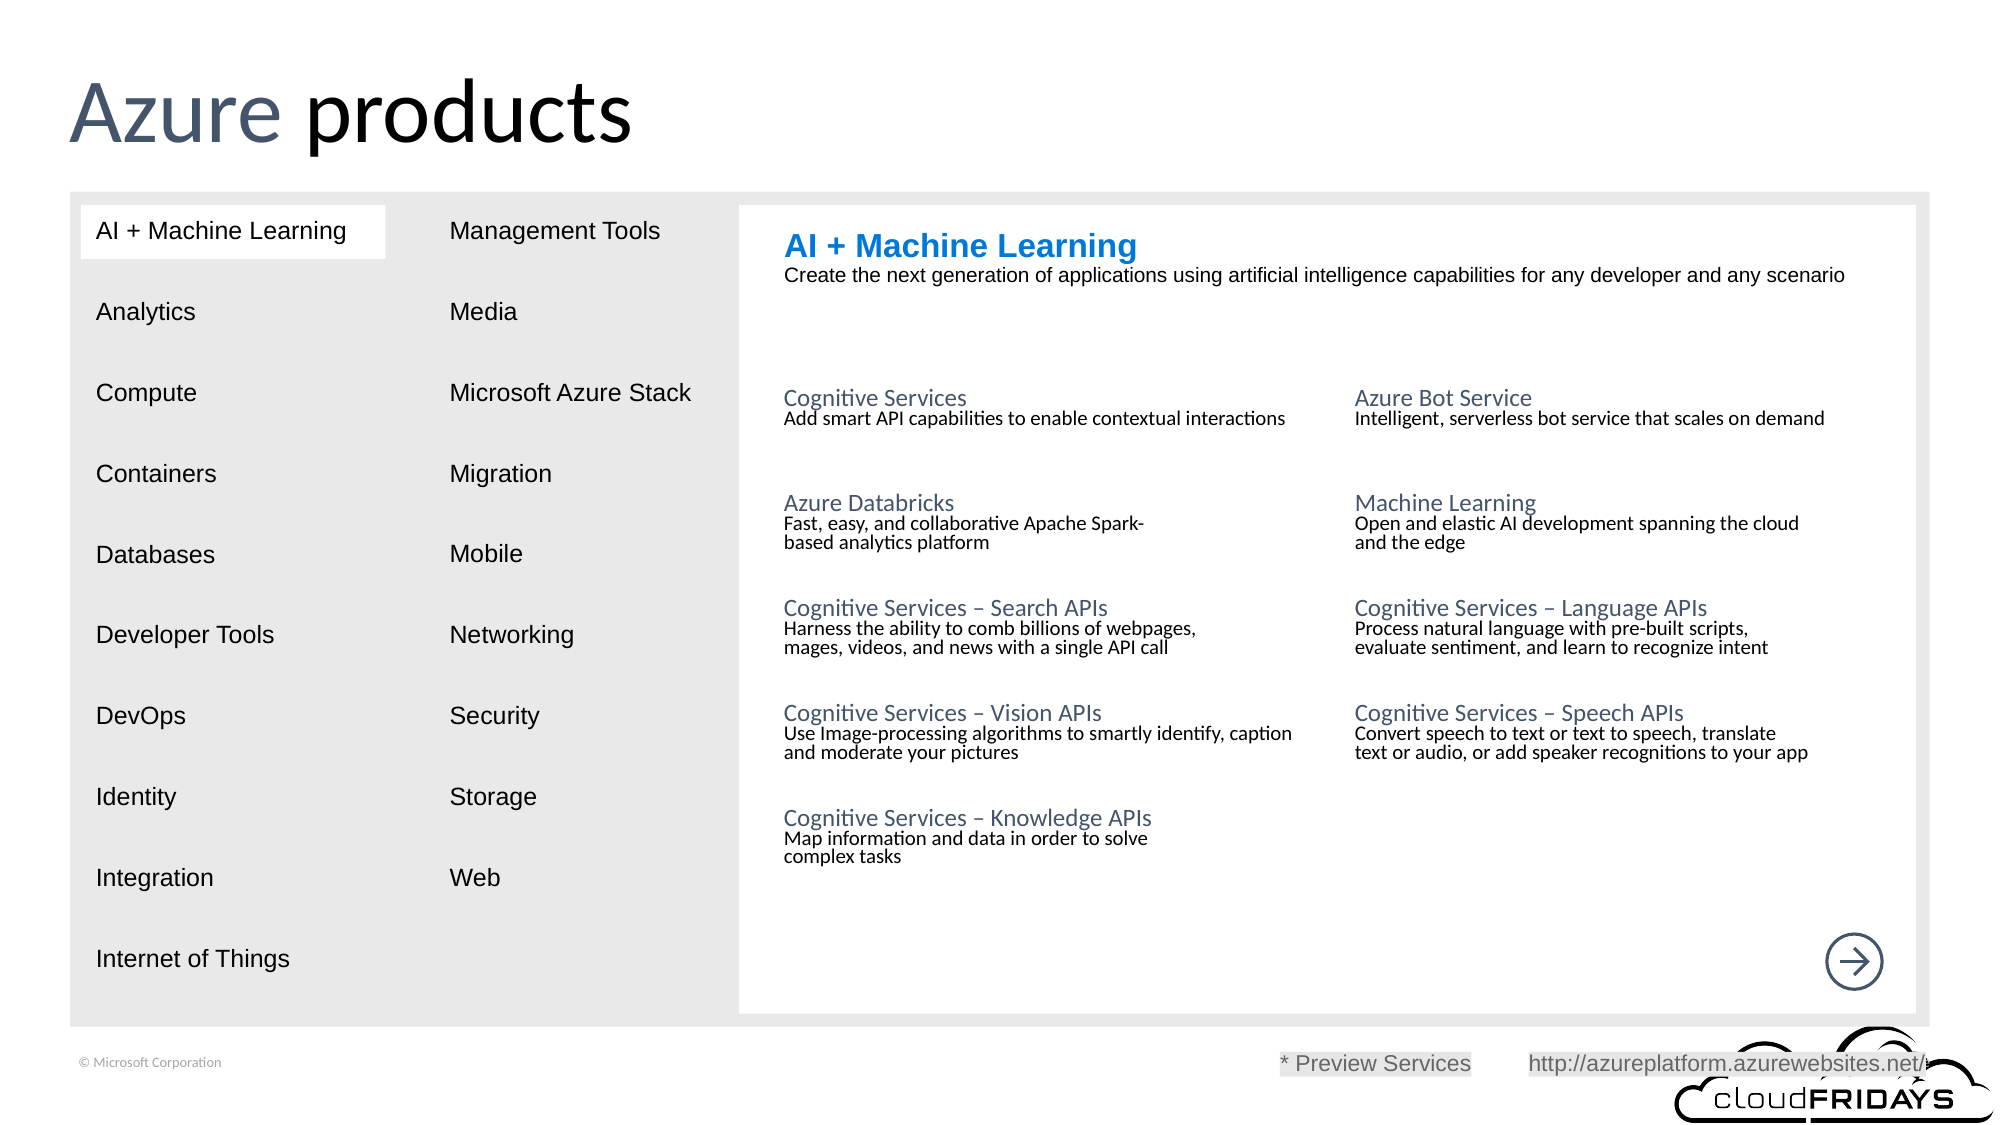

# Azure products

Management Tools
AI + Machine Learning
AI + Machine Learning
Create the next generation of applications using artificial intelligence capabilities for any developer and any scenario
Media
Analytics
Microsoft Azure Stack
Compute
| Cognitive Services Add smart API capabilities to enable contextual interactions | Azure Bot Service Intelligent, serverless bot service that scales on demand |
| --- | --- |
| Azure Databricks Fast, easy, and collaborative Apache Spark- based analytics platform | Machine Learning Open and elastic AI development spanning the cloud and the edge |
| Cognitive Services – Search APIs Harness the ability to comb billions of webpages, mages, videos, and news with a single API call | Cognitive Services – Language APIs Process natural language with pre-built scripts, evaluate sentiment, and learn to recognize intent |
| Cognitive Services – Vision APIs Use Image-processing algorithms to smartly identify, caption and moderate your pictures | Cognitive Services – Speech APIs Convert speech to text or text to speech, translate text or audio, or add speaker recognitions to your app |
| Cognitive Services – Knowledge APIs Map information and data in order to solve complex tasks |  |
Migration
Containers
Mobile
Databases
Networking
Developer Tools
Security
DevOps
Storage
Identity
Integration
Web

Internet of Things
* Preview Services
http://azureplatform.azurewebsites.net/